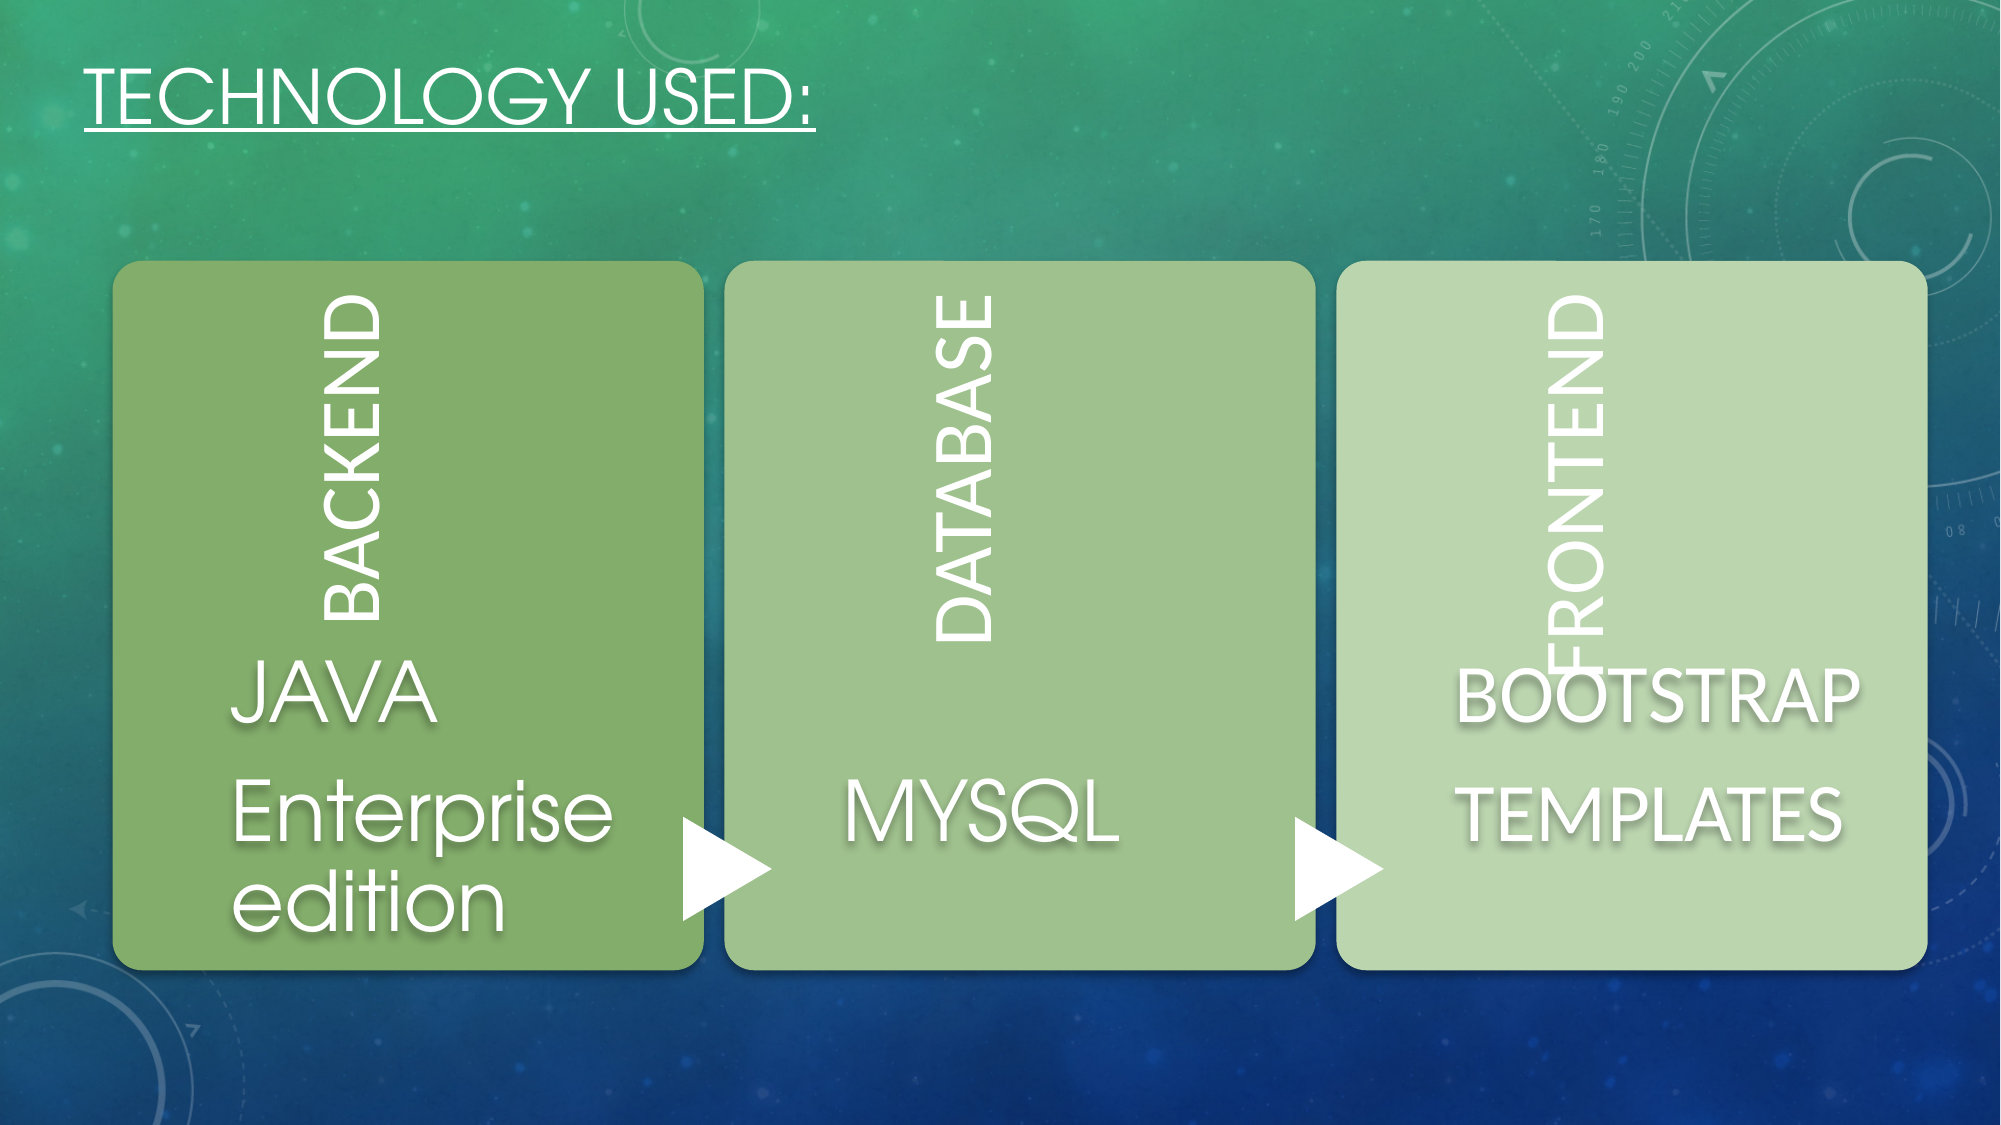

# TECHNOLOGY USED:
BACKEND

JAVA
Enterprise edition
DATABASE

MYSQL
FRONTEND

BOOTSTRAP
TEMPLATES